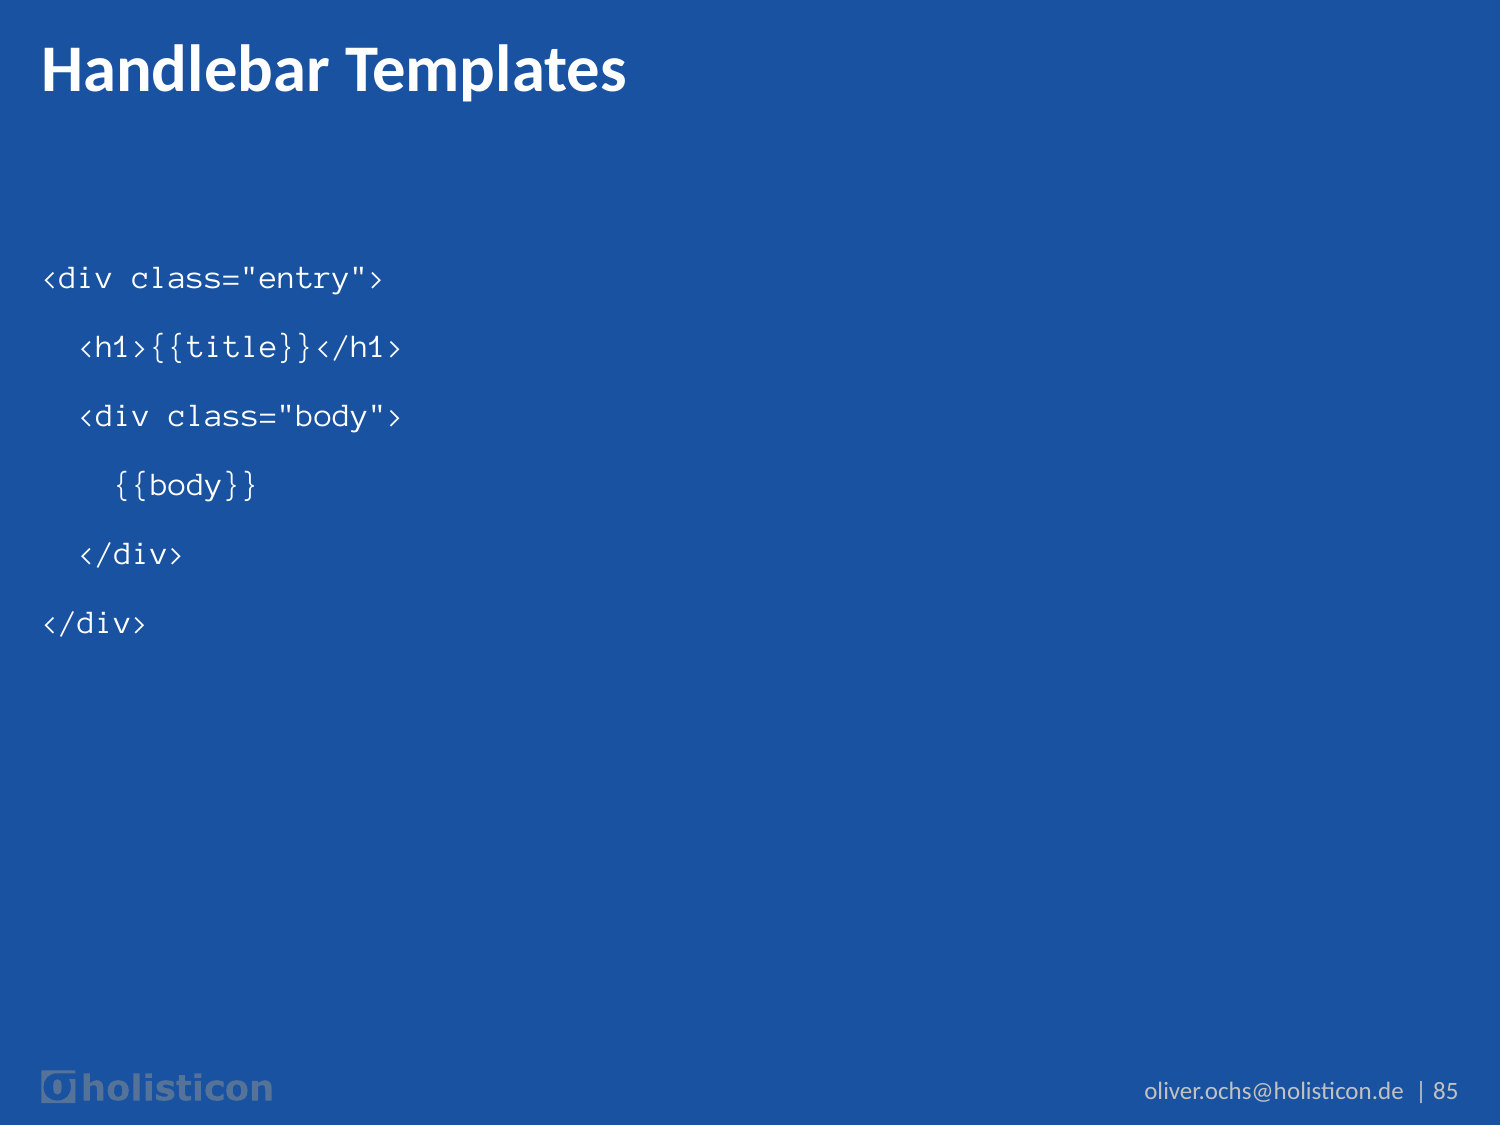

# Handlebar Templates
<div class="entry">
  <h1>{{title}}</h1>
  <div class="body">
    {{body}}
  </div>
</div>